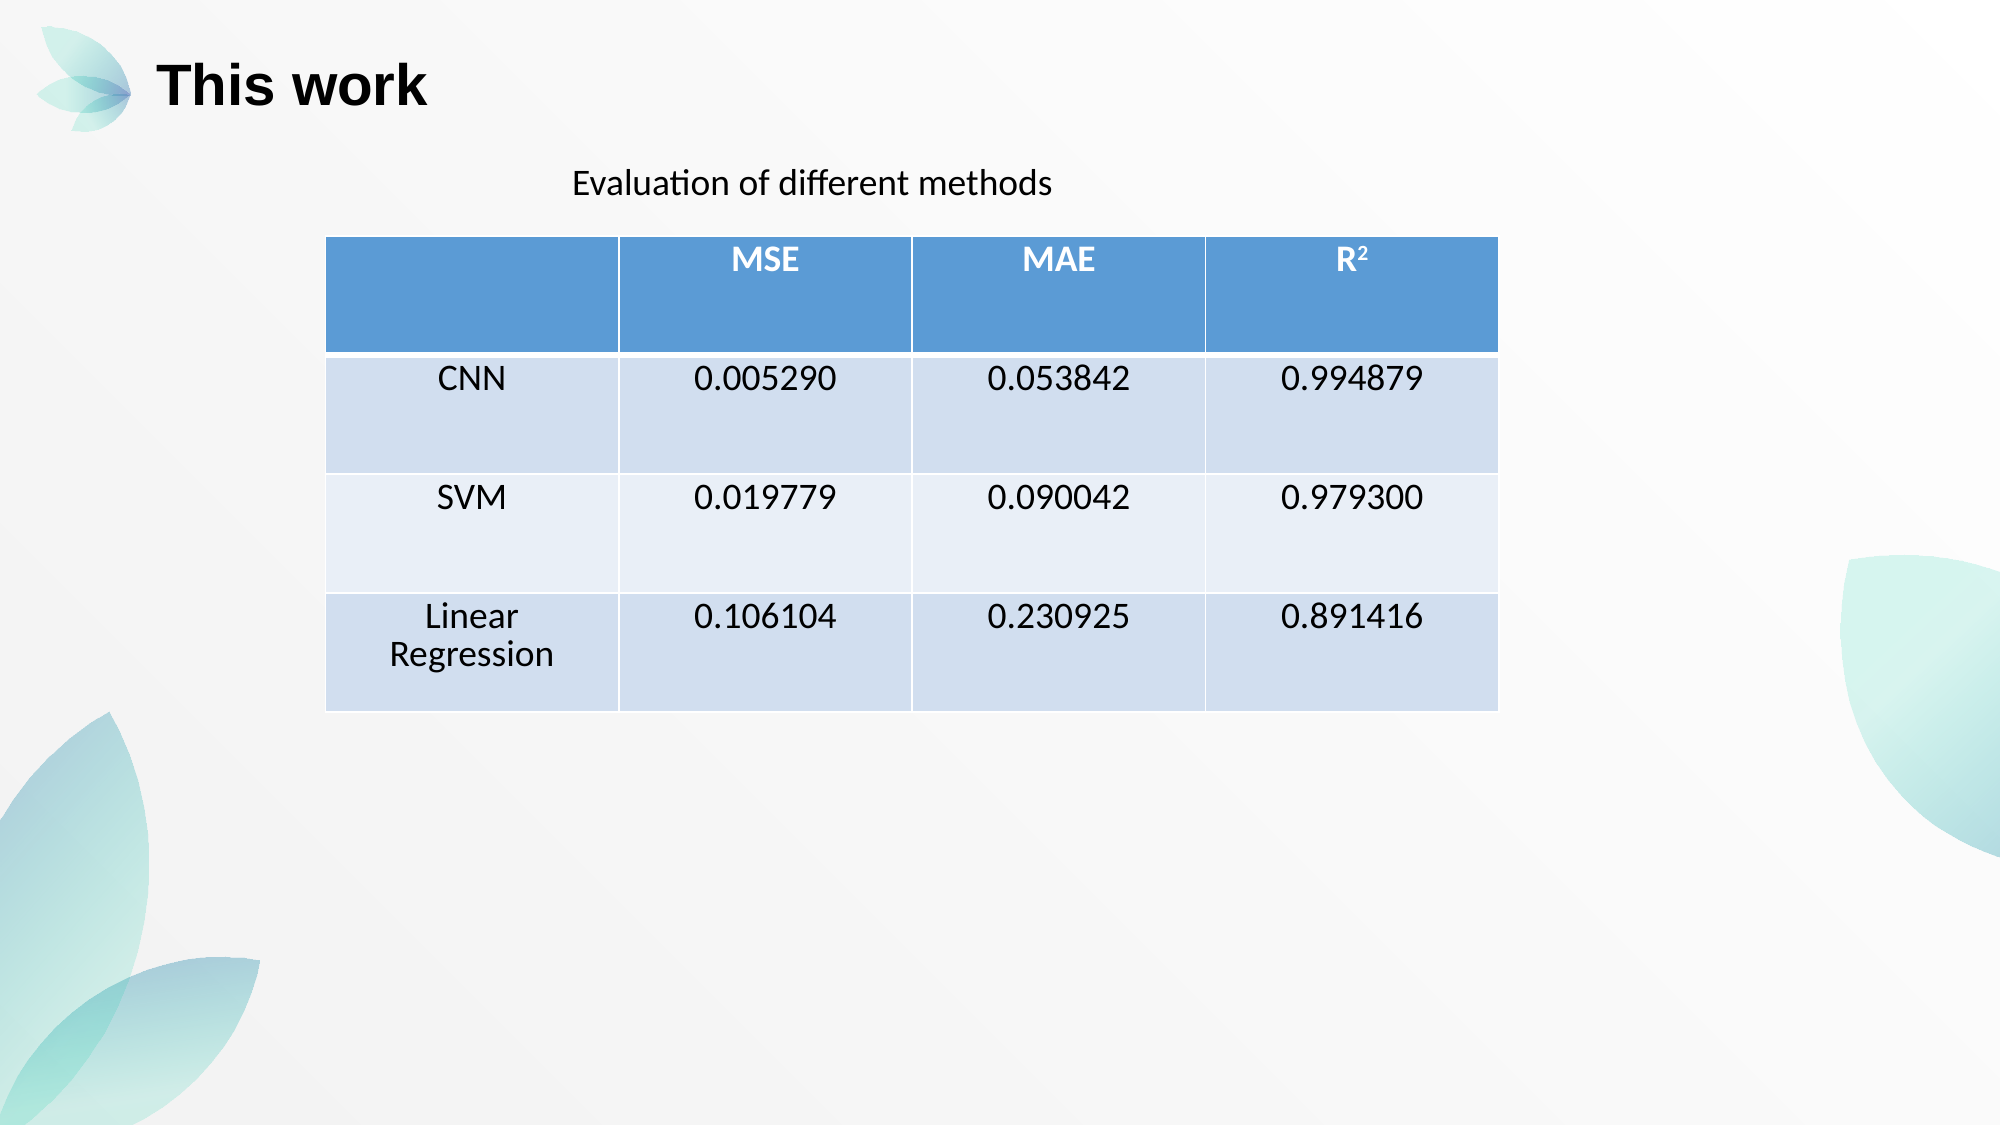

This work
Evaluation of different methods
|  | MSE | MAE | R2 |
| --- | --- | --- | --- |
| CNN | 0.005290 | 0.053842 | 0.994879 |
| SVM | 0.019779 | 0.090042 | 0.979300 |
| Linear Regression | 0.106104 | 0.230925 | 0.891416 |